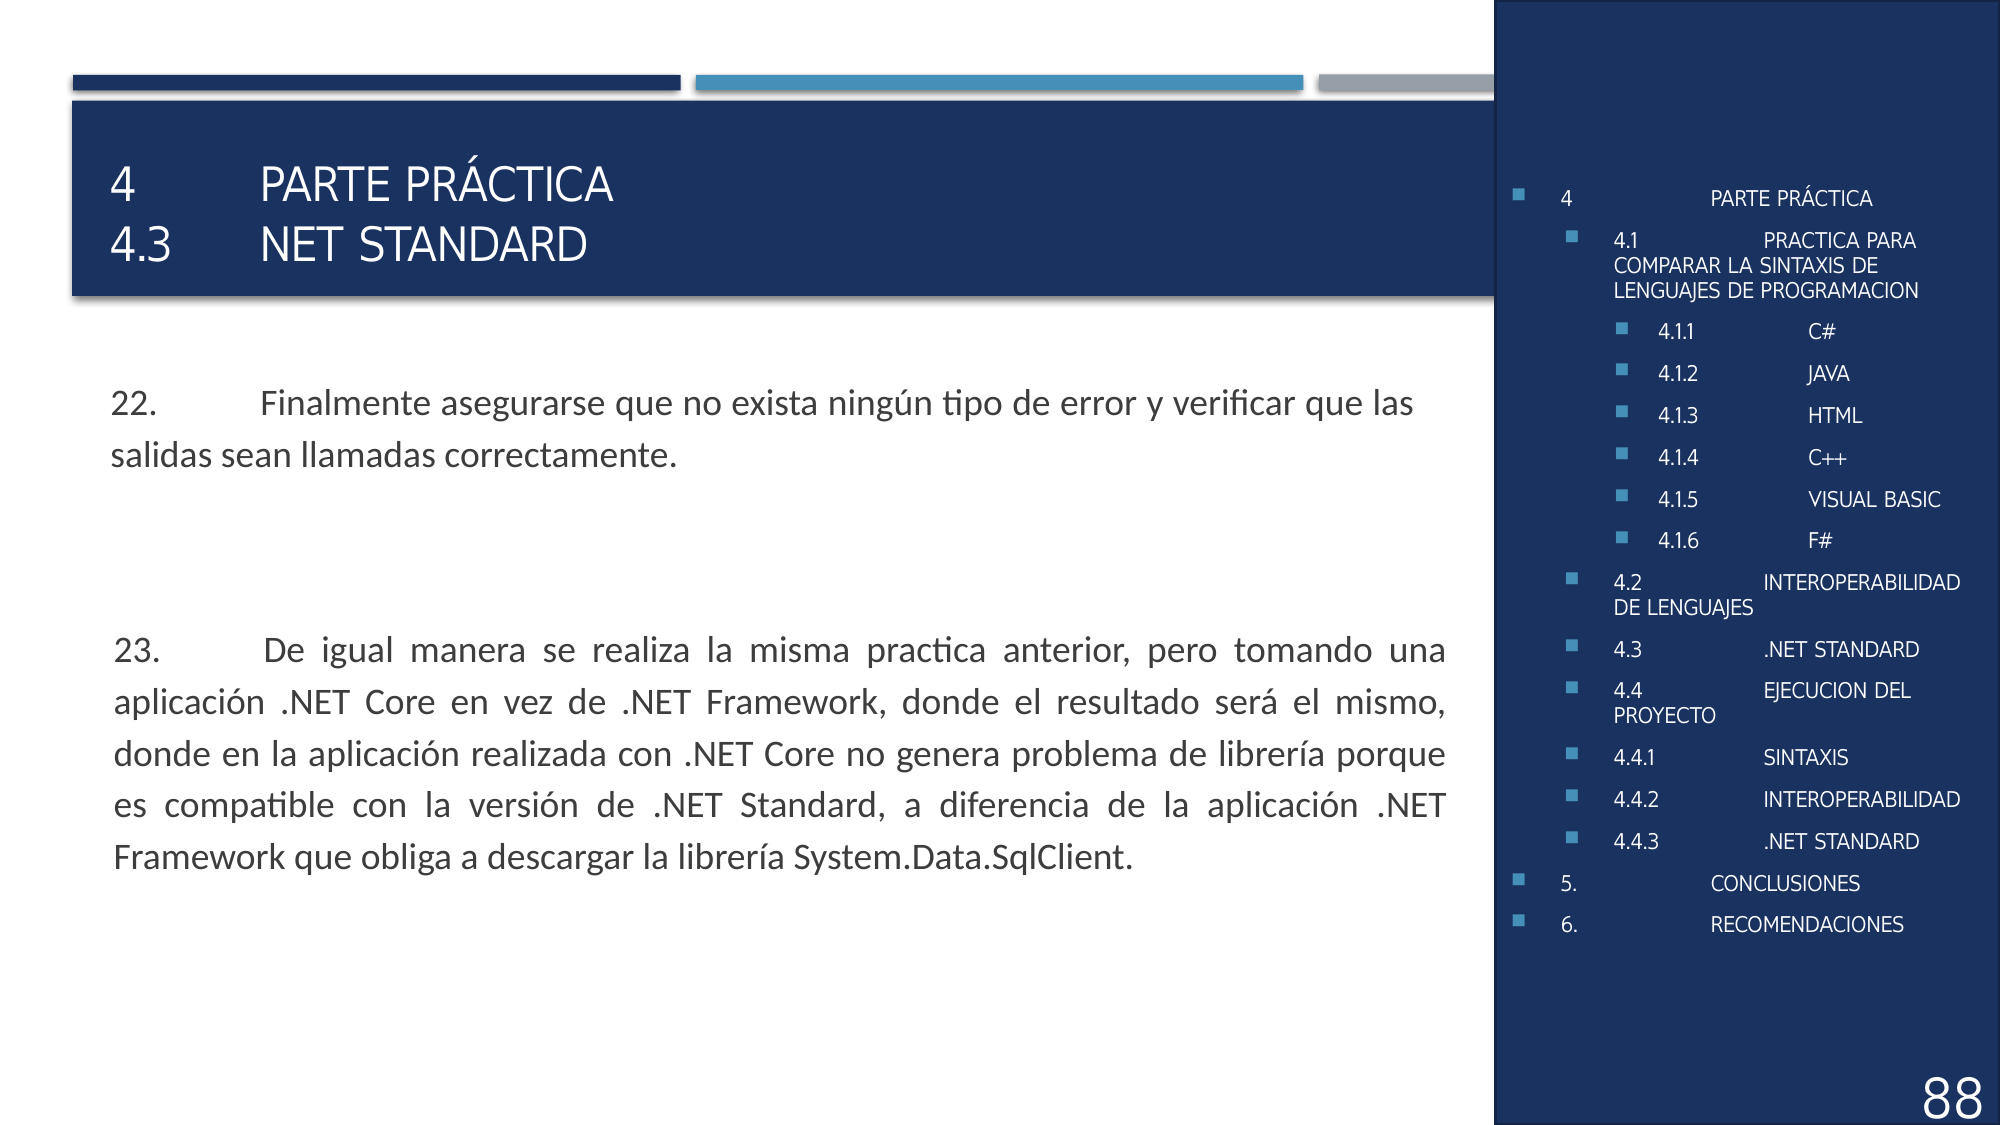

4	PARTE PRÁCTICA
4.1	PRACTICA PARA COMPARAR LA SINTAXIS DE LENGUAJES DE PROGRAMACION
4.1.1	C#
4.1.2	JAVA
4.1.3	HTML
4.1.4	C++
4.1.5	VISUAL BASIC
4.1.6	F#
4.2	INTEROPERABILIDAD DE LENGUAJES
4.3	.NET STANDARD
4.4	EJECUCION DEL PROYECTO
4.4.1	SINTAXIS
4.4.2	INTEROPERABILIDAD
4.4.3	.NET STANDARD
5.	CONCLUSIONES
6.	RECOMENDACIONES
# 4	Parte práctica 4.3	net standard
22.	Finalmente asegurarse que no exista ningún tipo de error y verificar que las salidas sean llamadas correctamente.
23.	De igual manera se realiza la misma practica anterior, pero tomando una aplicación .NET Core en vez de .NET Framework, donde el resultado será el mismo, donde en la aplicación realizada con .NET Core no genera problema de librería porque es compatible con la versión de .NET Standard, a diferencia de la aplicación .NET Framework que obliga a descargar la librería System.Data.SqlClient.
88